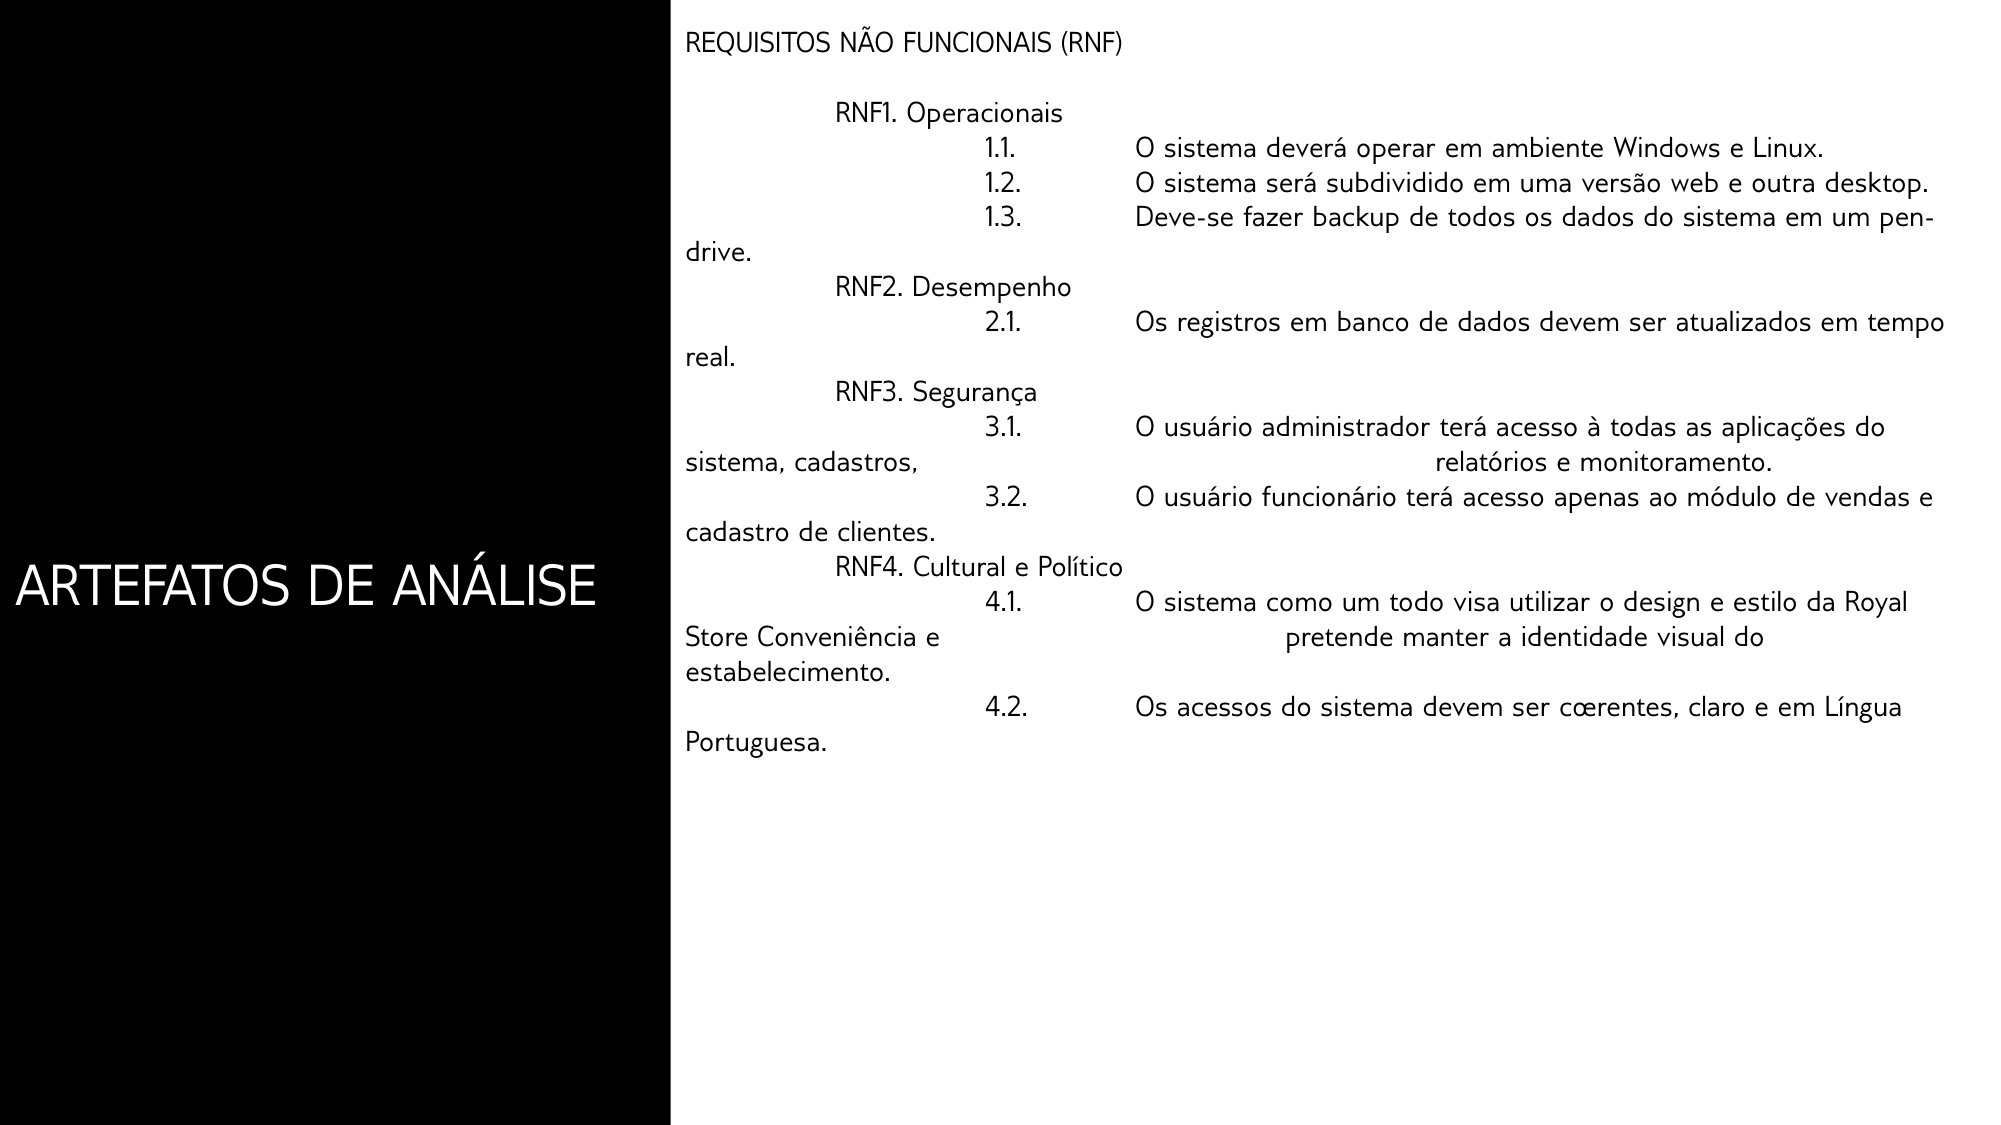

REQUISITOS NÃO FUNCIONAIS (RNF)

	RNF1. Operacionais
		1.1.	O sistema deverá operar em ambiente Windows e Linux.
		1.2.	O sistema será subdividido em uma versão web e outra desktop.
		1.3.	Deve-se fazer backup de todos os dados do sistema em um pen-drive.
	RNF2. Desempenho
		2.1.	Os registros em banco de dados devem ser atualizados em tempo real.
	RNF3. Segurança
		3.1.	O usuário administrador terá acesso à todas as aplicações do sistema, cadastros, 				relatórios e monitoramento.
		3.2.	O usuário funcionário terá acesso apenas ao módulo de vendas e cadastro de clientes.
	RNF4. Cultural e Político
		4.1.	O sistema como um todo visa utilizar o design e estilo da Royal Store Conveniência e 			pretende manter a identidade visual do estabelecimento.
		4.2.	Os acessos do sistema devem ser coerentes, claro e em Língua Portuguesa.
Artefatos de análise